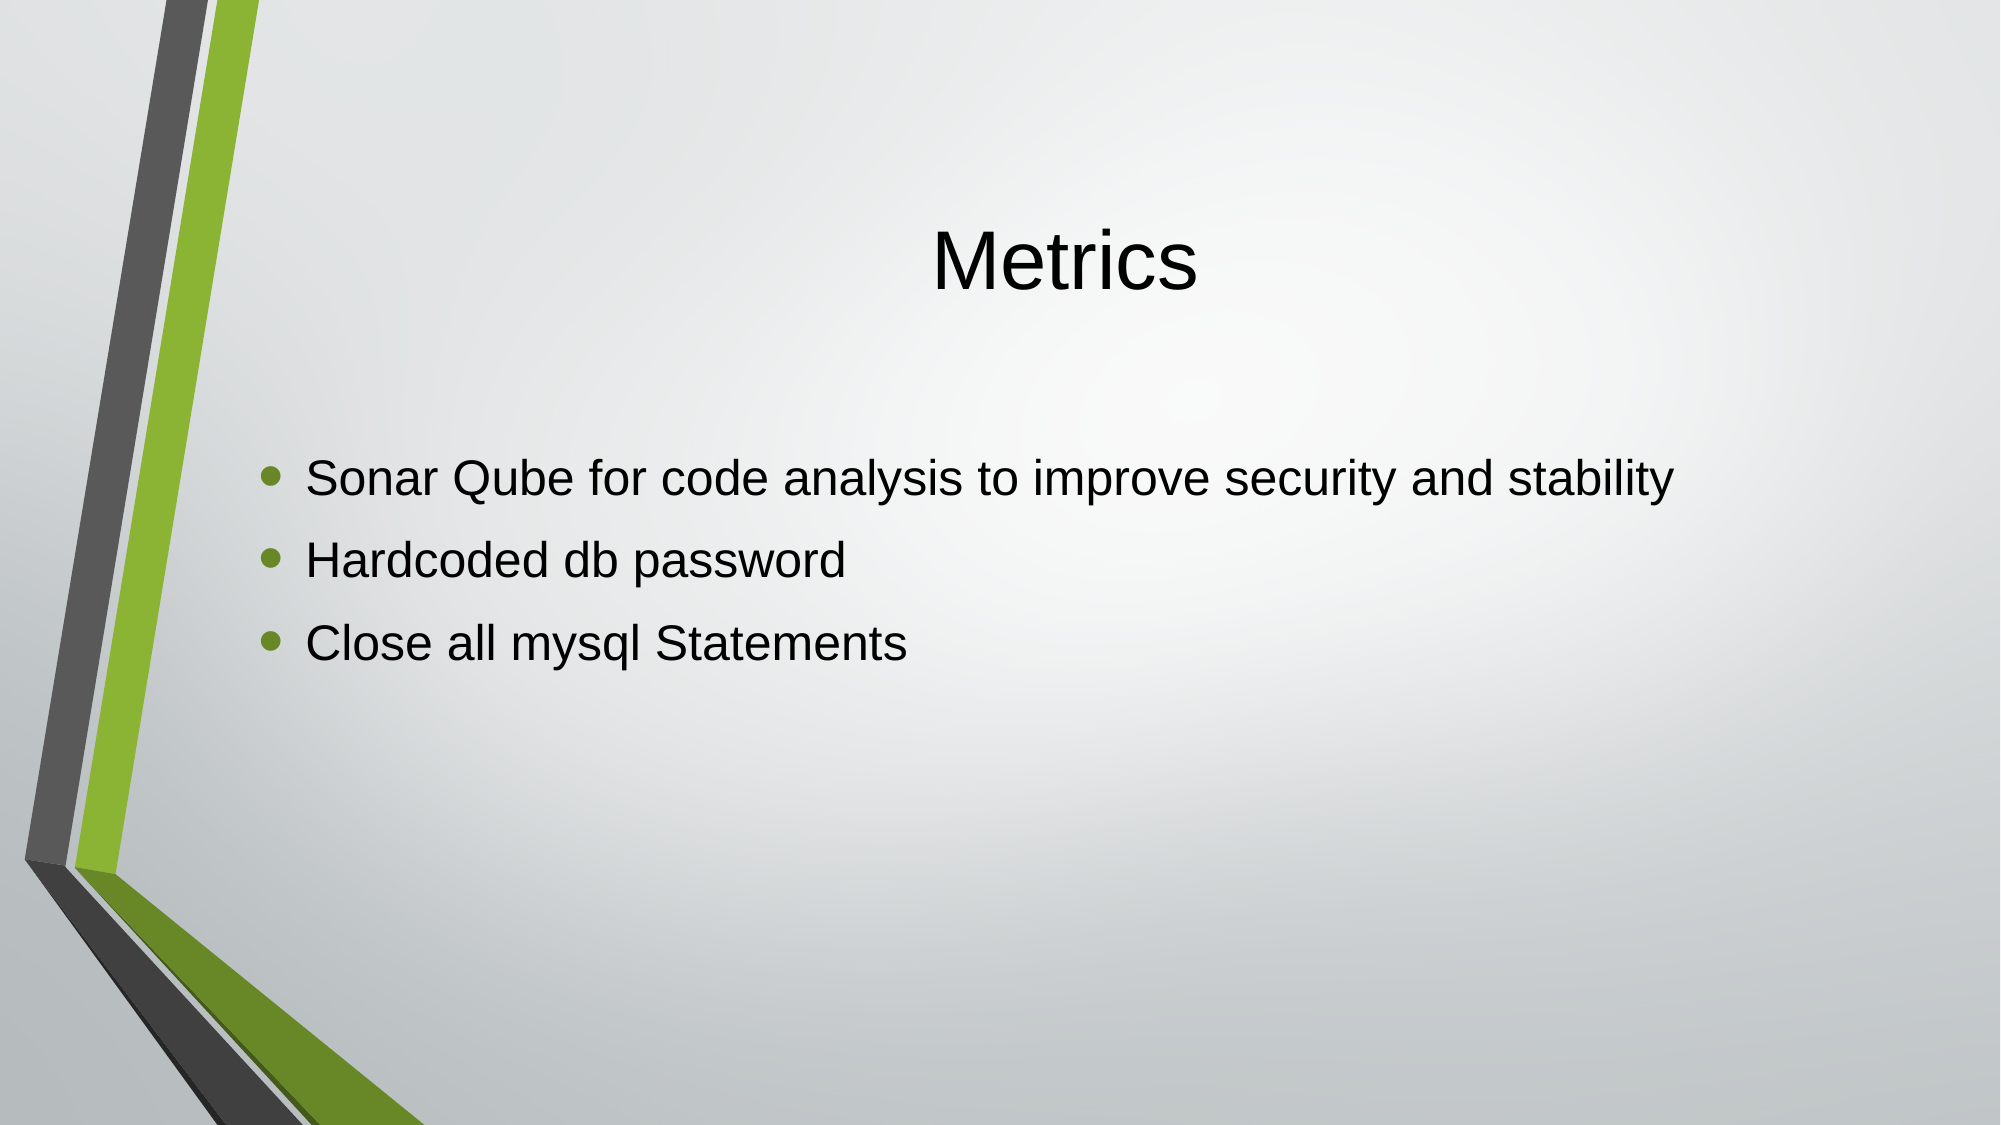

# Metrics
Sonar Qube for code analysis to improve security and stability
Hardcoded db password
Close all mysql Statements